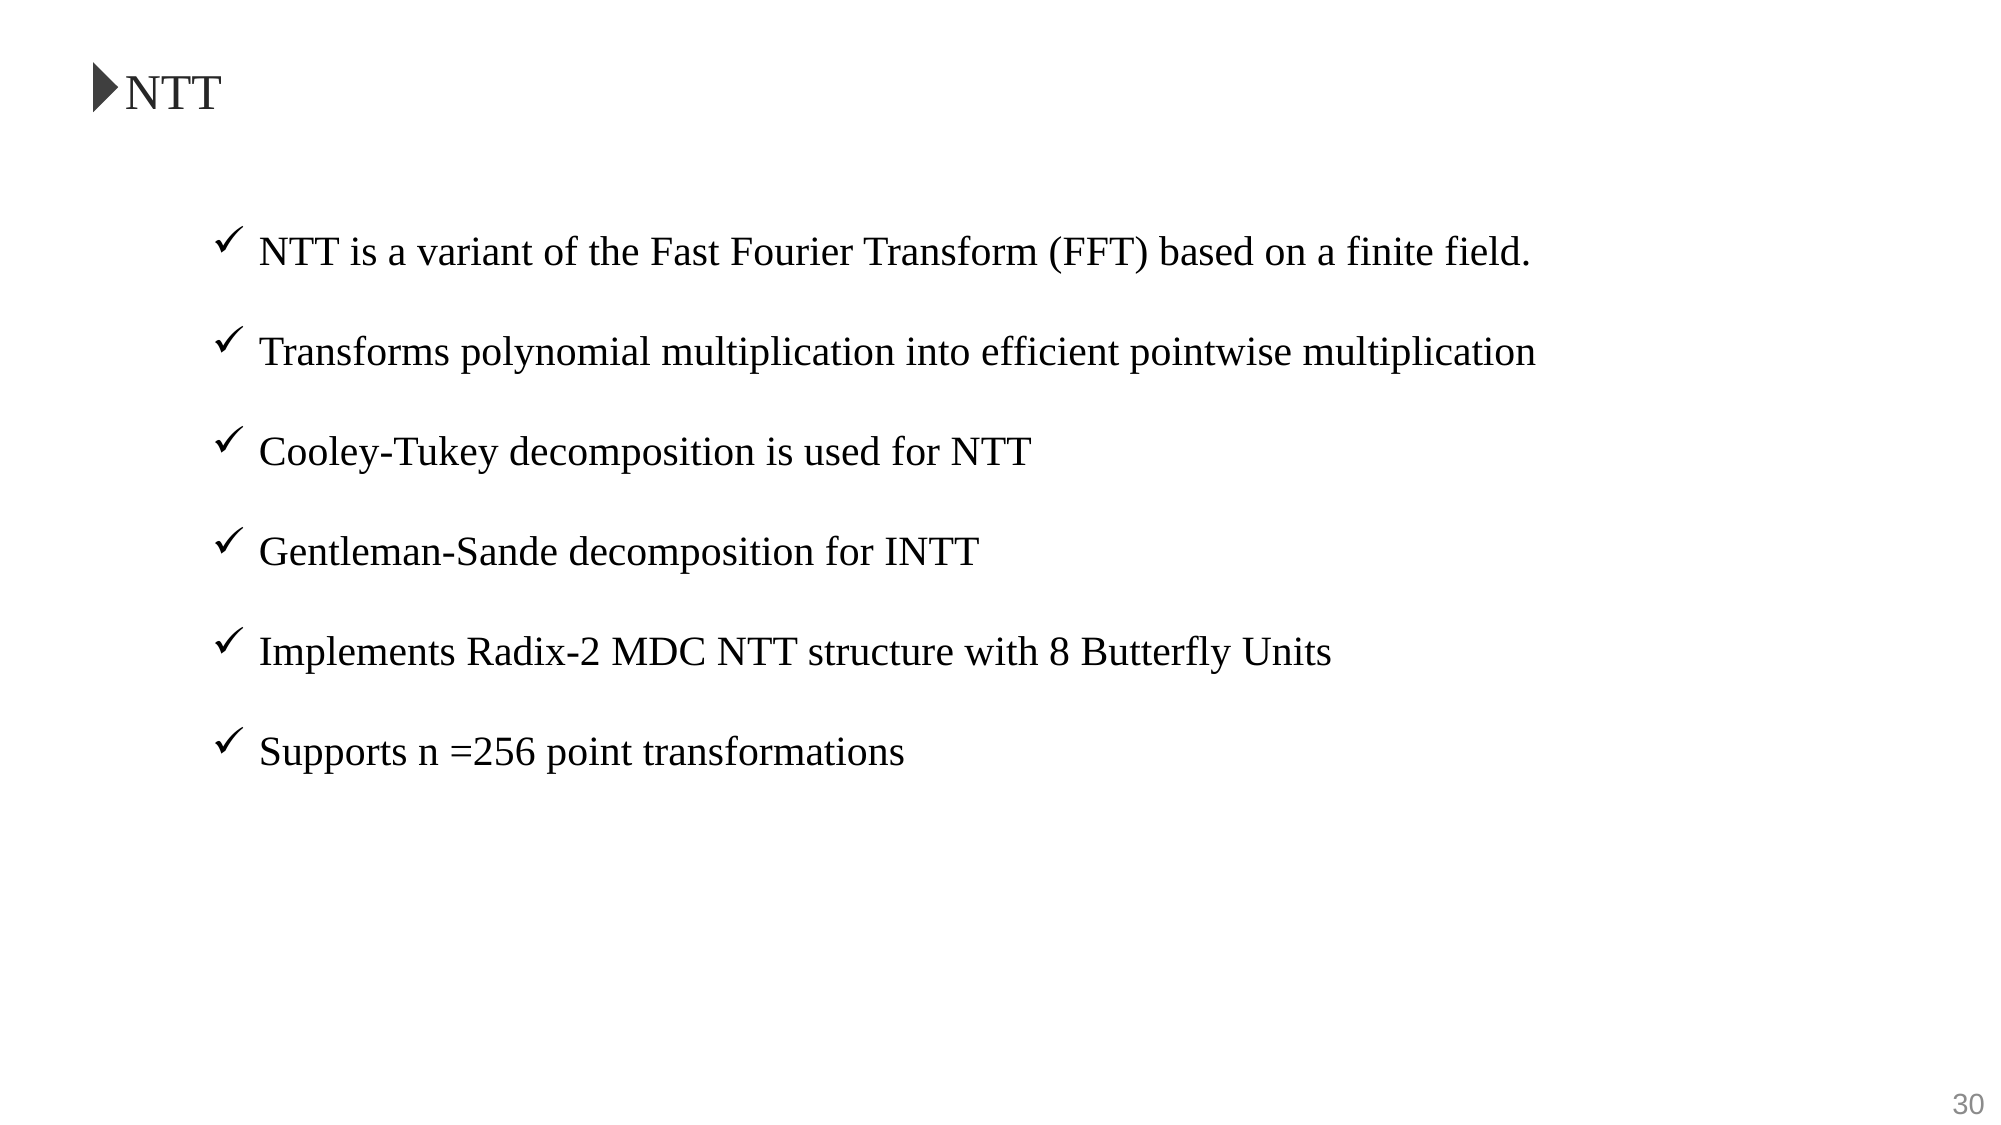

NTT

NTT is a variant of the Fast Fourier Transform (FFT) based on a finite field.
Transforms polynomial multiplication into efficient pointwise multiplication
Cooley-Tukey decomposition is used for NTT
Gentleman-Sande decomposition for INTT
Implements Radix-2 MDC NTT structure with 8 Butterfly Units
Supports n =256 point transformations
30